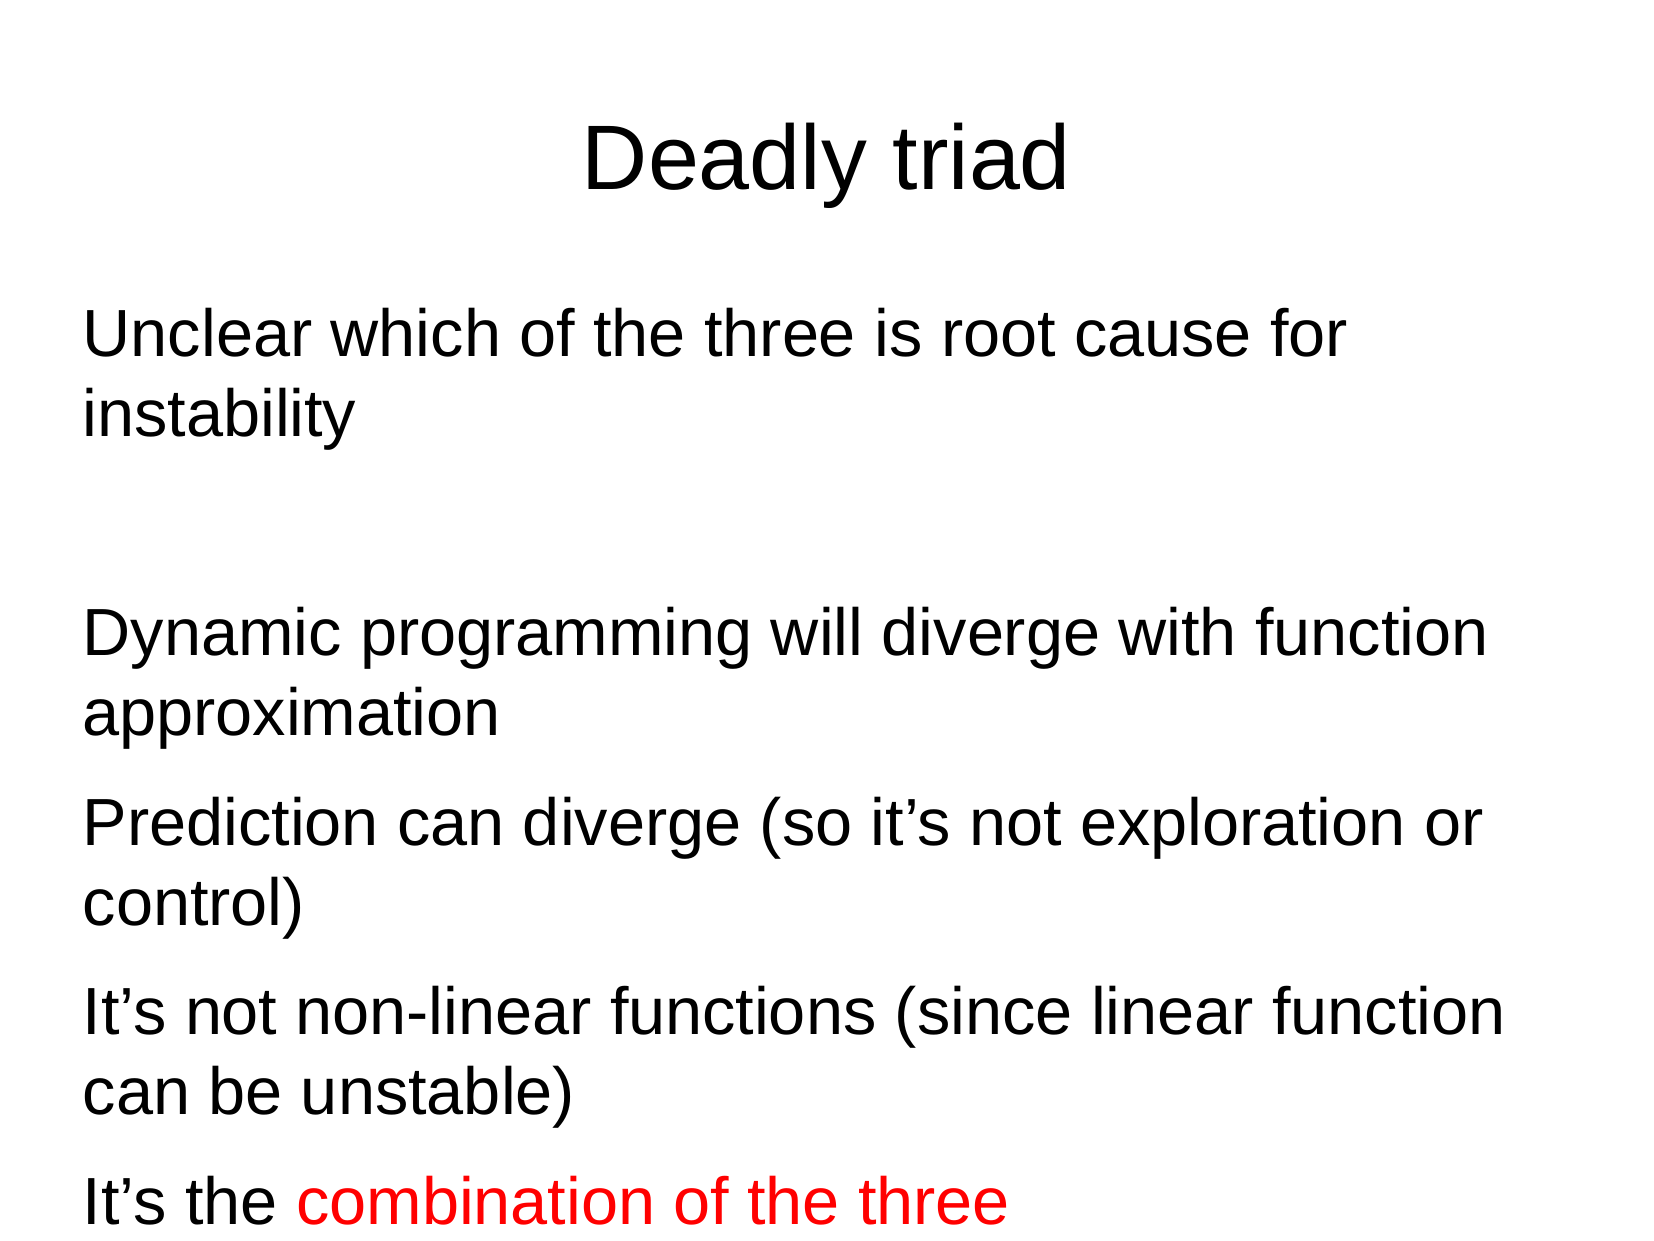

Deadly triad
Unclear which of the three is root cause for instability

Dynamic programming will diverge with function approximation
Prediction can diverge (so it’s not exploration or control)
It’s not non-linear functions (since linear function can be unstable)
It’s the combination of the three